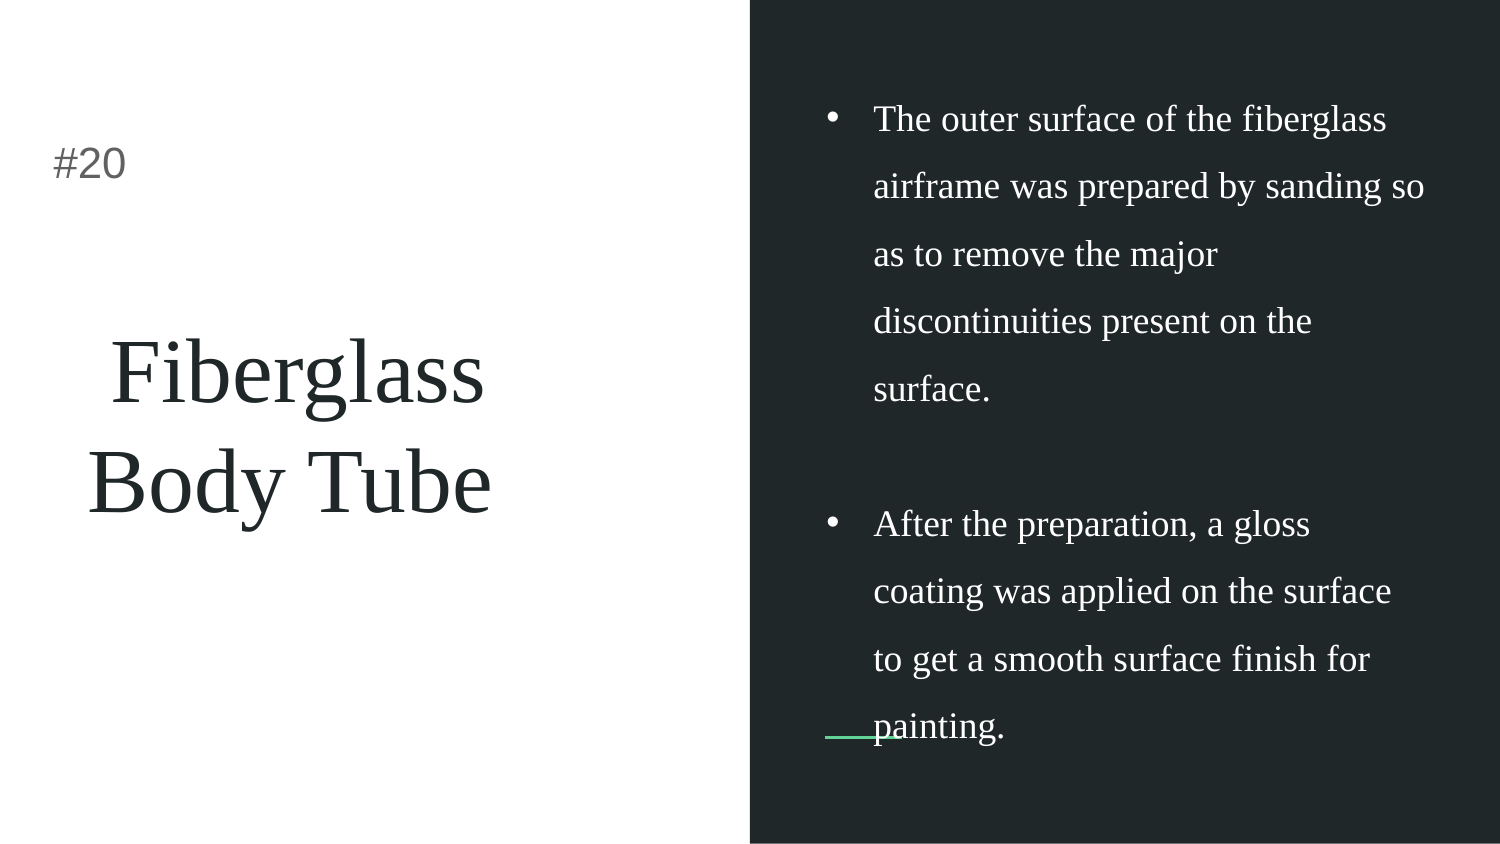

The outer surface of the fiberglass airframe was prepared by sanding so as to remove the major discontinuities present on the surface.

After the preparation, a gloss coating was applied on the surface to get a smooth surface finish for painting.

#20
# Fiberglass Body Tube